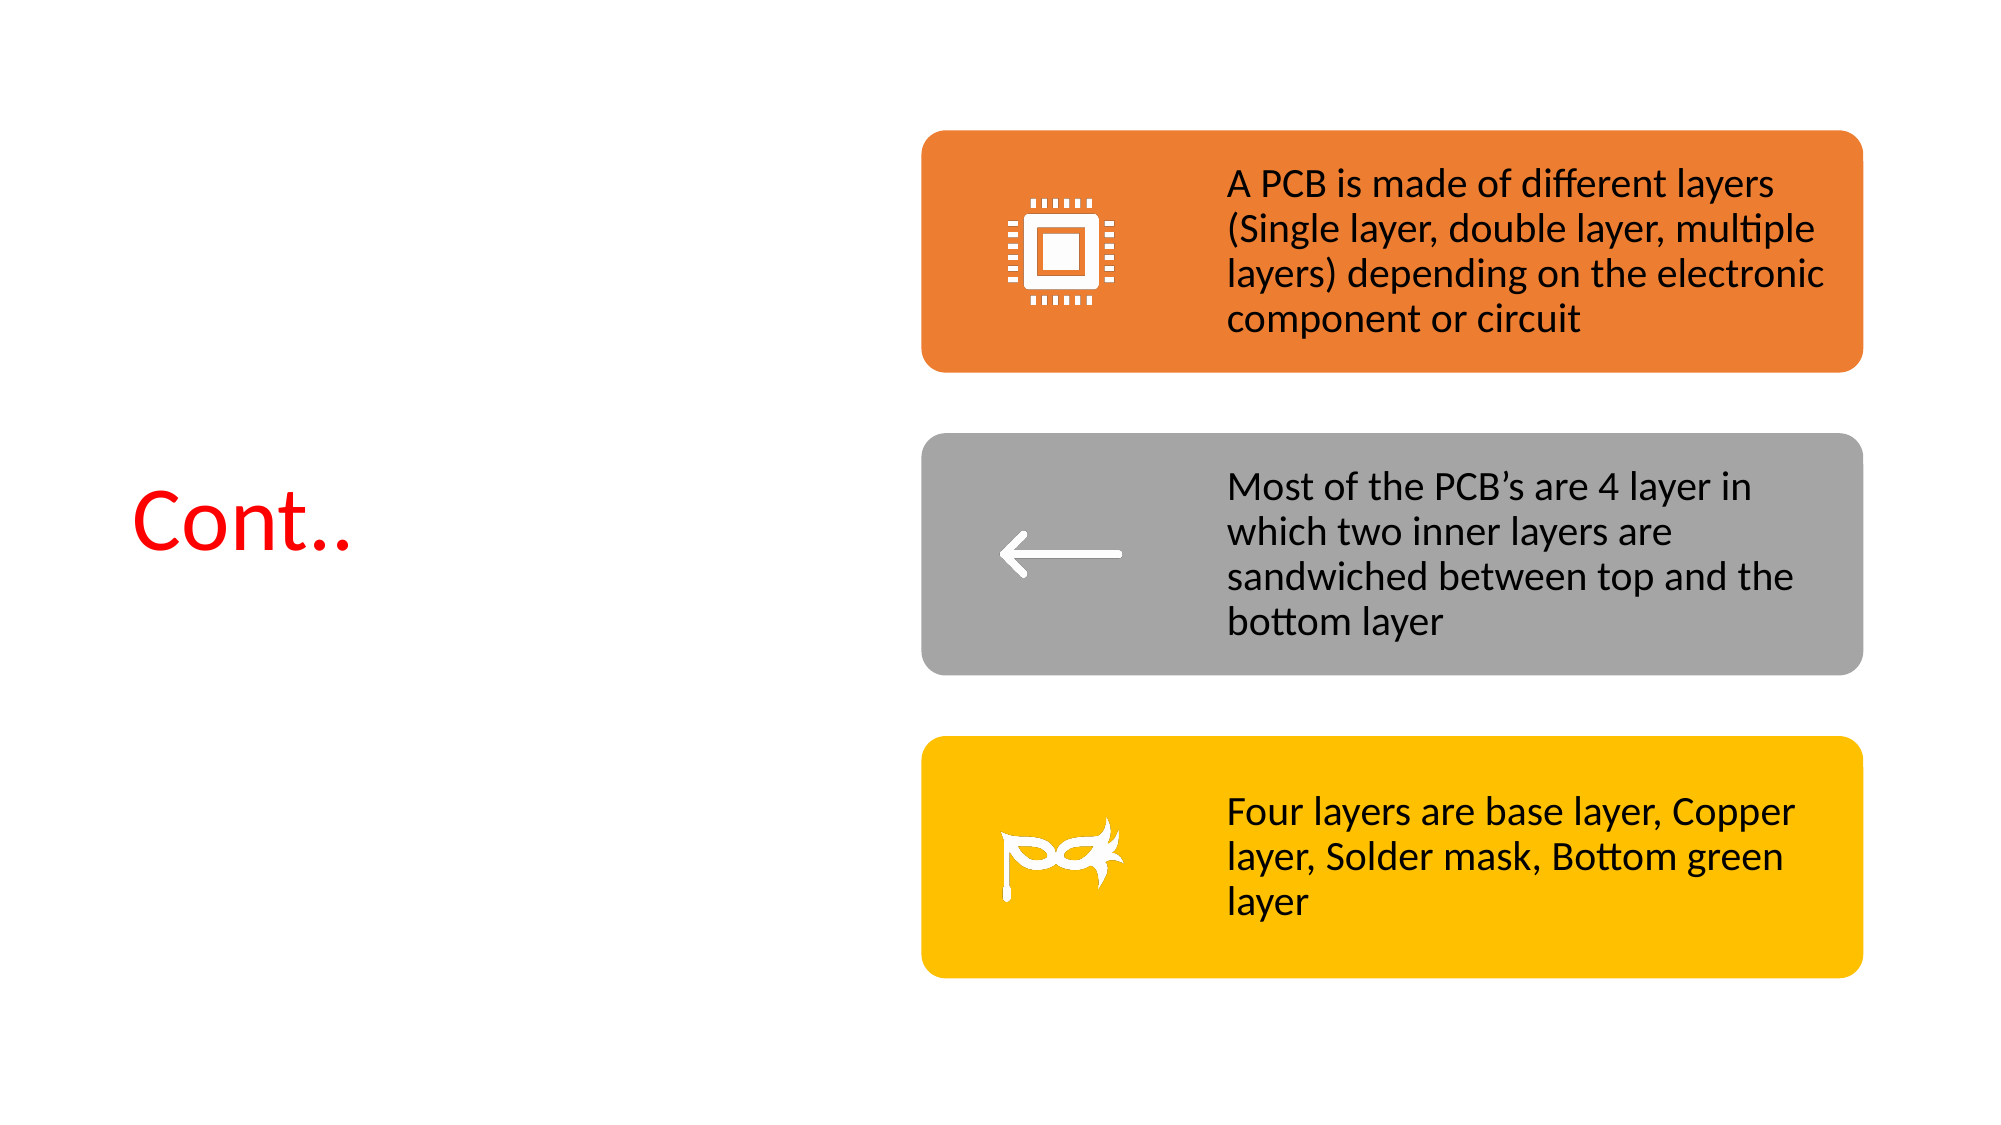

# Cont..
A PCB is made of different layers (Single layer, double layer, multiple layers) depending on the electronic component or circuit
Most of the PCB’s are 4 layer in which two inner layers are sandwiched between top and the bottom layer
Four layers are base layer, Copper layer, Solder mask, Bottom green layer